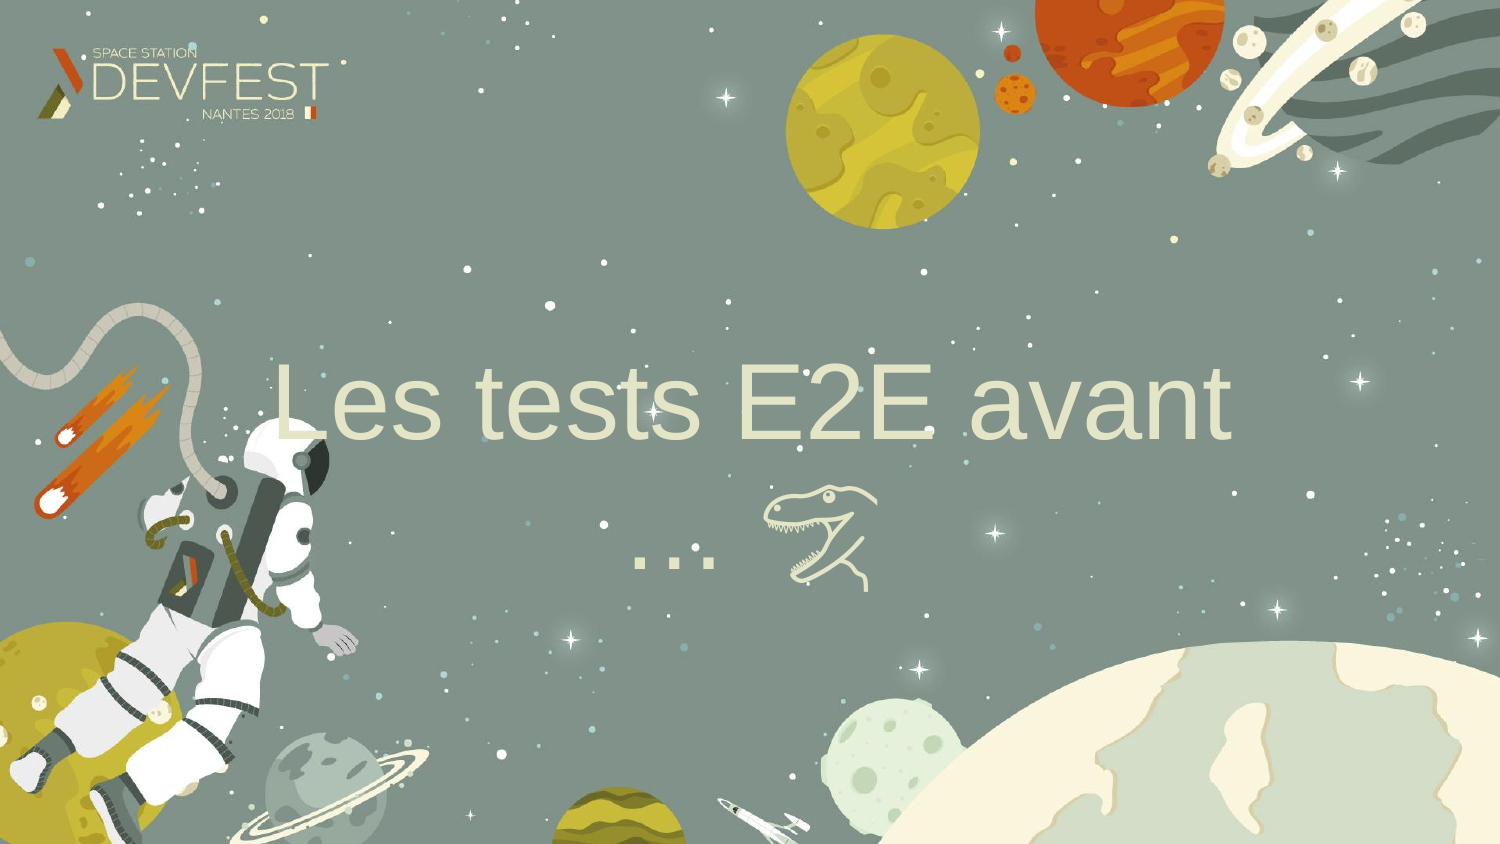

# Les tests E2E avant … 🦖